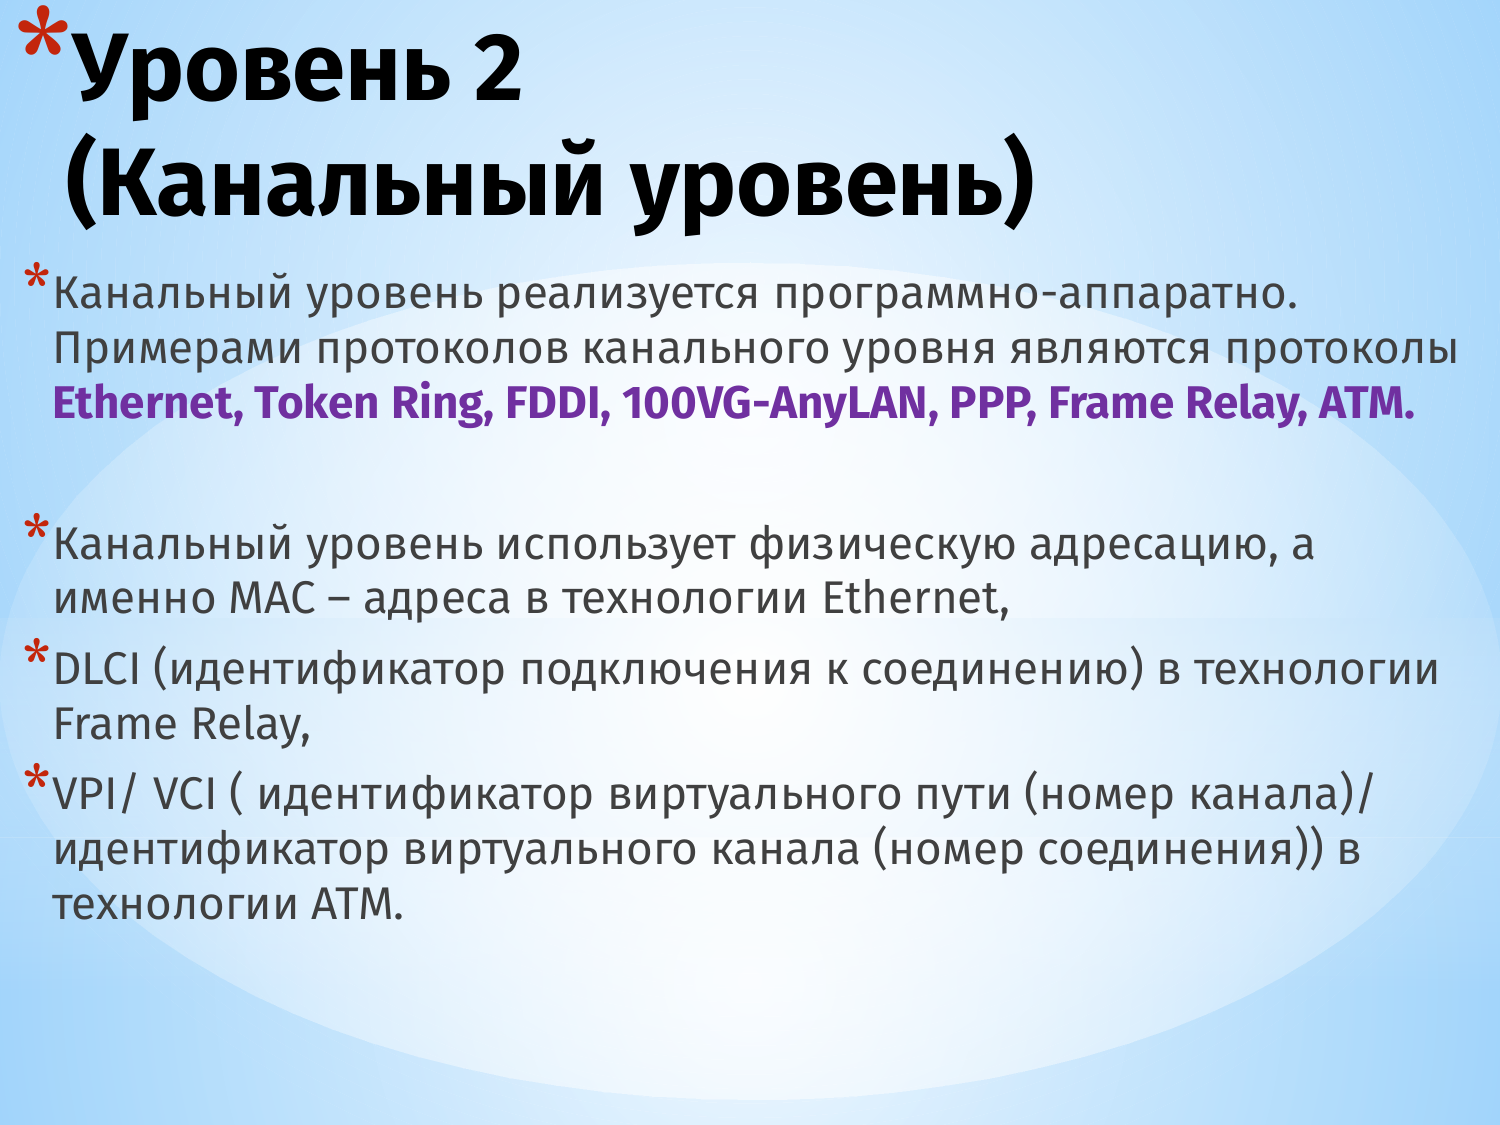

# Уровень 2 (Канальный уровень)
Канальный уровень реализуется программно-аппаратно. Примерами протоколов канального уровня являются протоколы Ethernet, Token Ring, FDDI, 100VG-AnyLAN, PPP, Frame Relay, ATM.

Канальный уровень использует физическую адресацию, а именно MAC – адреса в технологии Ethernet,
DLCI (идентификатор подключения к соединению) в технологии Frame Relay,
VPI/ VCI ( идентификатор виртуального пути (номер канала)/ идентификатор виртуального канала (номер соединения)) в технологии АТМ.